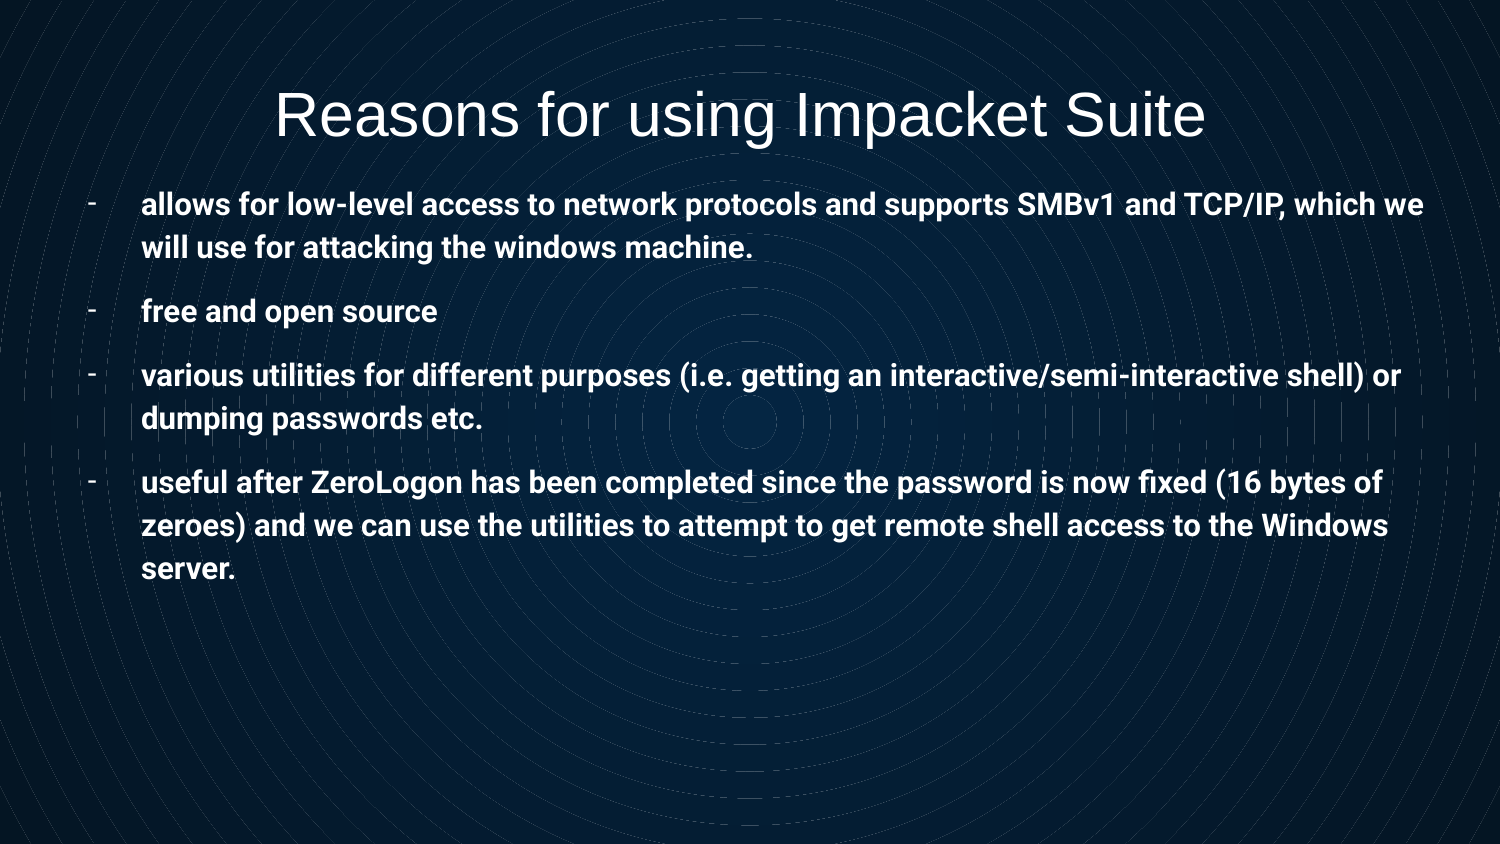

# Reasons for using Impacket Suite
allows for low-level access to network protocols and supports SMBv1 and TCP/IP, which we will use for attacking the windows machine.
free and open source
various utilities for different purposes (i.e. getting an interactive/semi-interactive shell) or dumping passwords etc.
useful after ZeroLogon has been completed since the password is now fixed (16 bytes of zeroes) and we can use the utilities to attempt to get remote shell access to the Windows server.